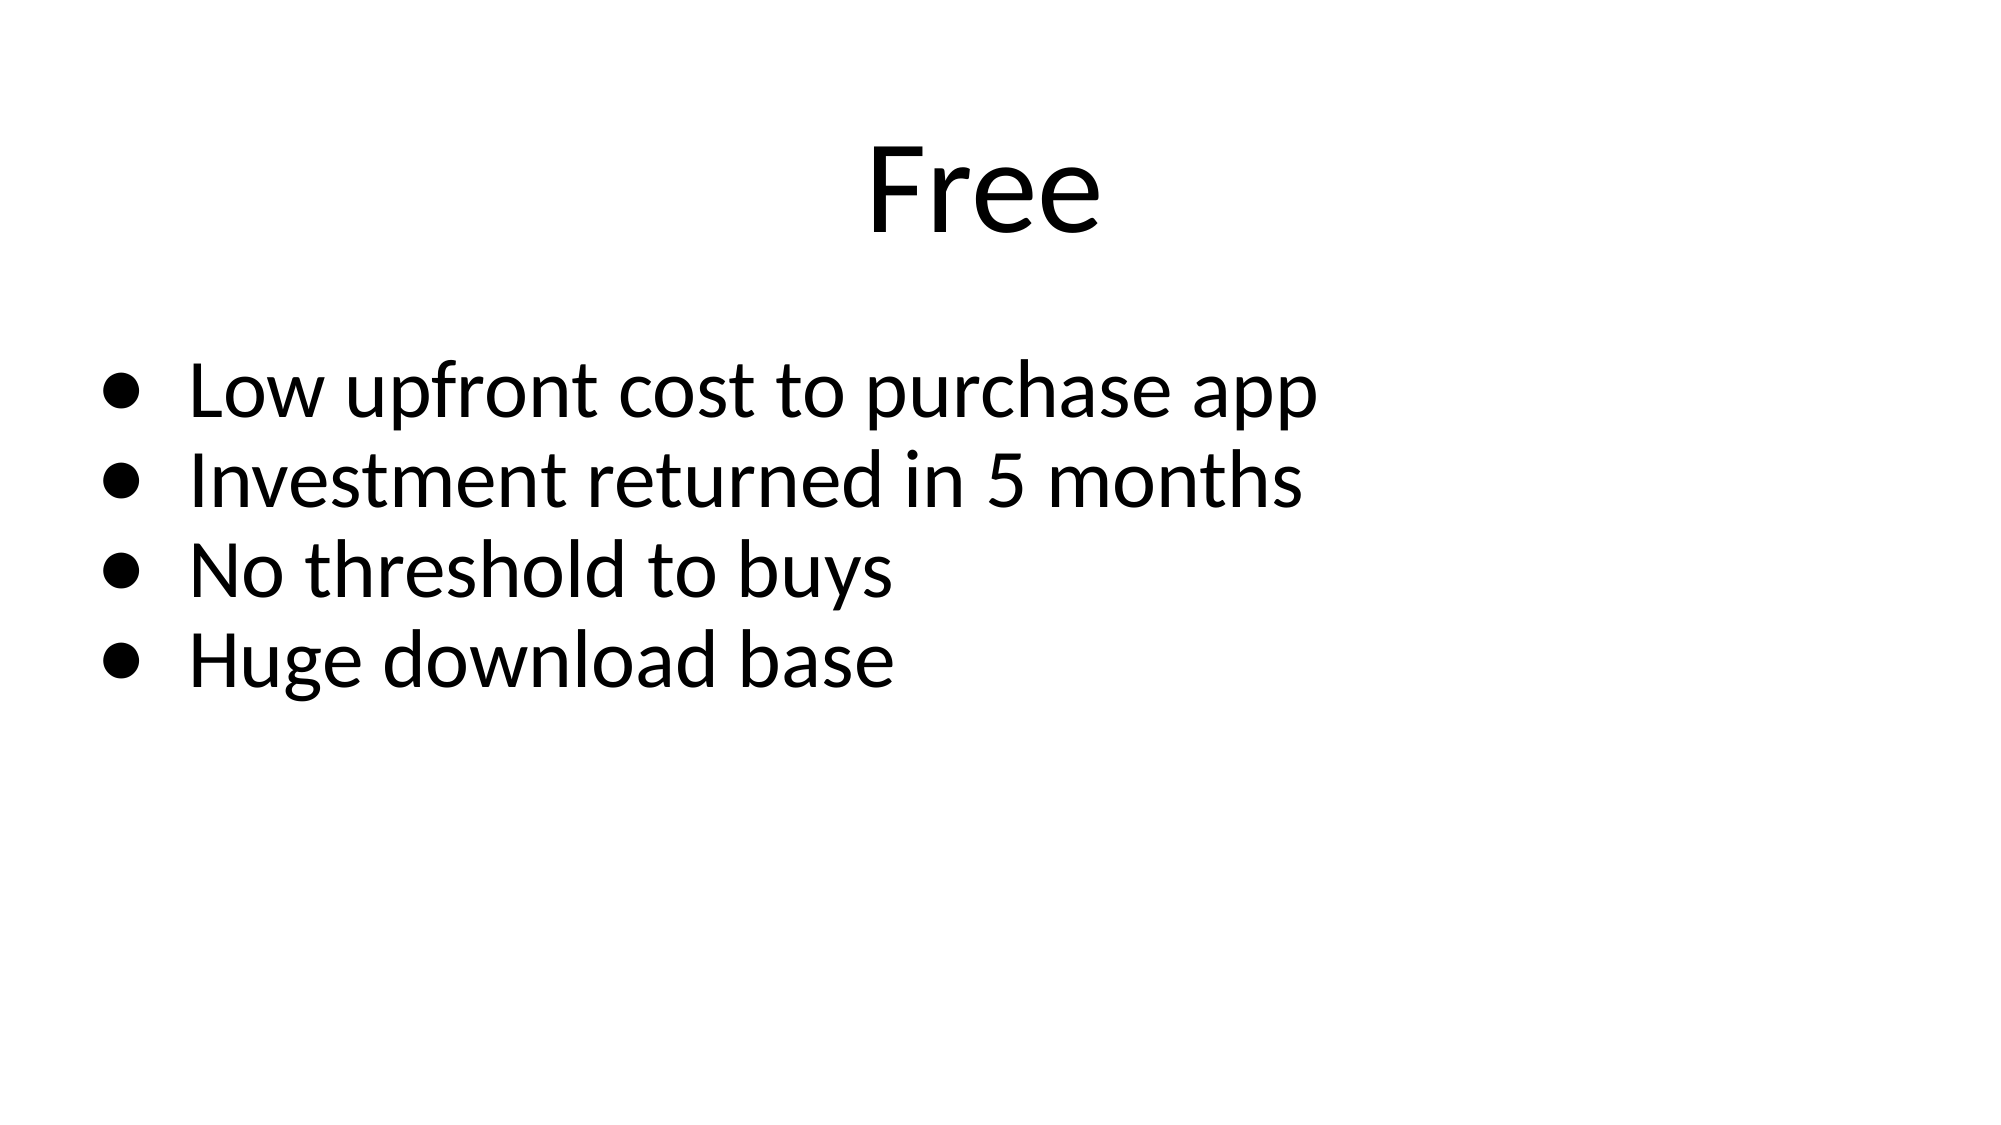

# Free
Low upfront cost to purchase app
Investment returned in 5 months
No threshold to buys
Huge download base